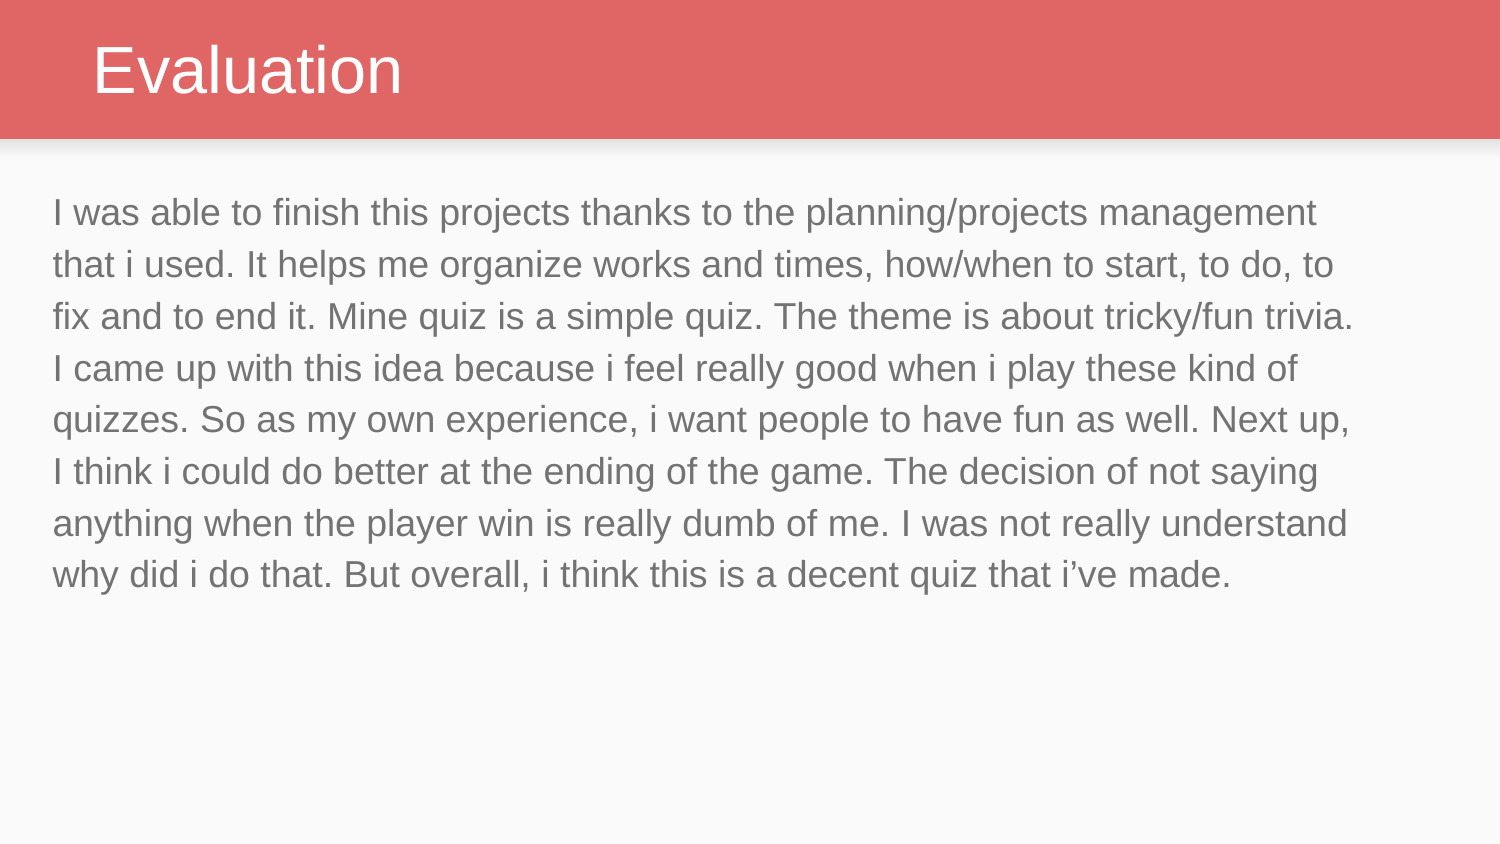

# Evaluation
I was able to finish this projects thanks to the planning/projects management that i used. It helps me organize works and times, how/when to start, to do, to fix and to end it. Mine quiz is a simple quiz. The theme is about tricky/fun trivia. I came up with this idea because i feel really good when i play these kind of quizzes. So as my own experience, i want people to have fun as well. Next up, I think i could do better at the ending of the game. The decision of not saying anything when the player win is really dumb of me. I was not really understand why did i do that. But overall, i think this is a decent quiz that i’ve made.